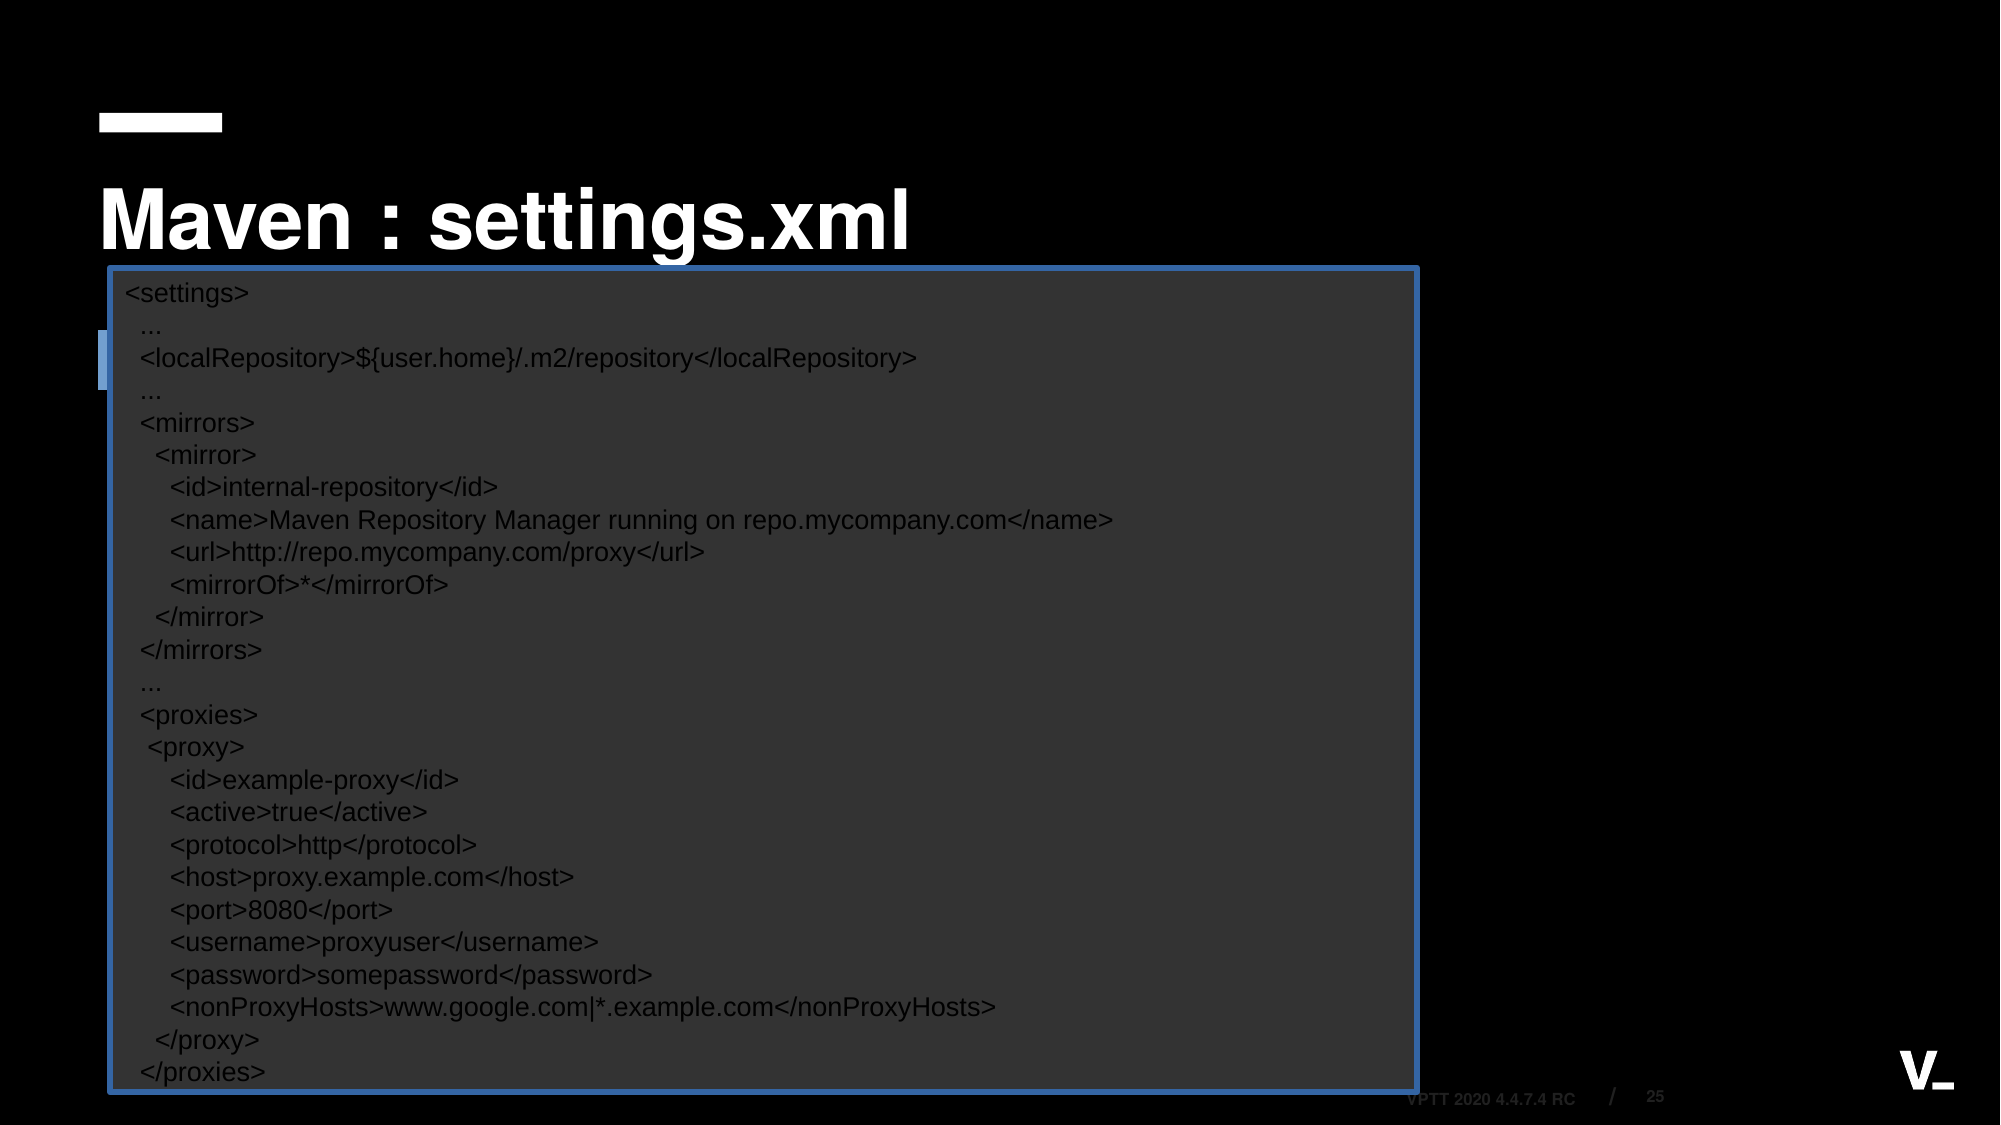

Maven : settings.xml
<settings>
  ...
  <localRepository>${user.home}/.m2/repository</localRepository>
  ...
  <mirrors>
    <mirror>
      <id>internal-repository</id>
      <name>Maven Repository Manager running on repo.mycompany.com</name>
      <url>http://repo.mycompany.com/proxy</url>
      <mirrorOf>*</mirrorOf>
    </mirror>
  </mirrors>
  ...
  <proxies>
   <proxy>
      <id>example-proxy</id>
      <active>true</active>
      <protocol>http</protocol>
      <host>proxy.example.com</host>
      <port>8080</port>
      <username>proxyuser</username>
      <password>somepassword</password>
      <nonProxyHosts>www.google.com|*.example.com</nonProxyHosts>
    </proxy>
  </proxies>
  ...
</settings>

25
VPTT 2020 4.4.7.4 RC       /